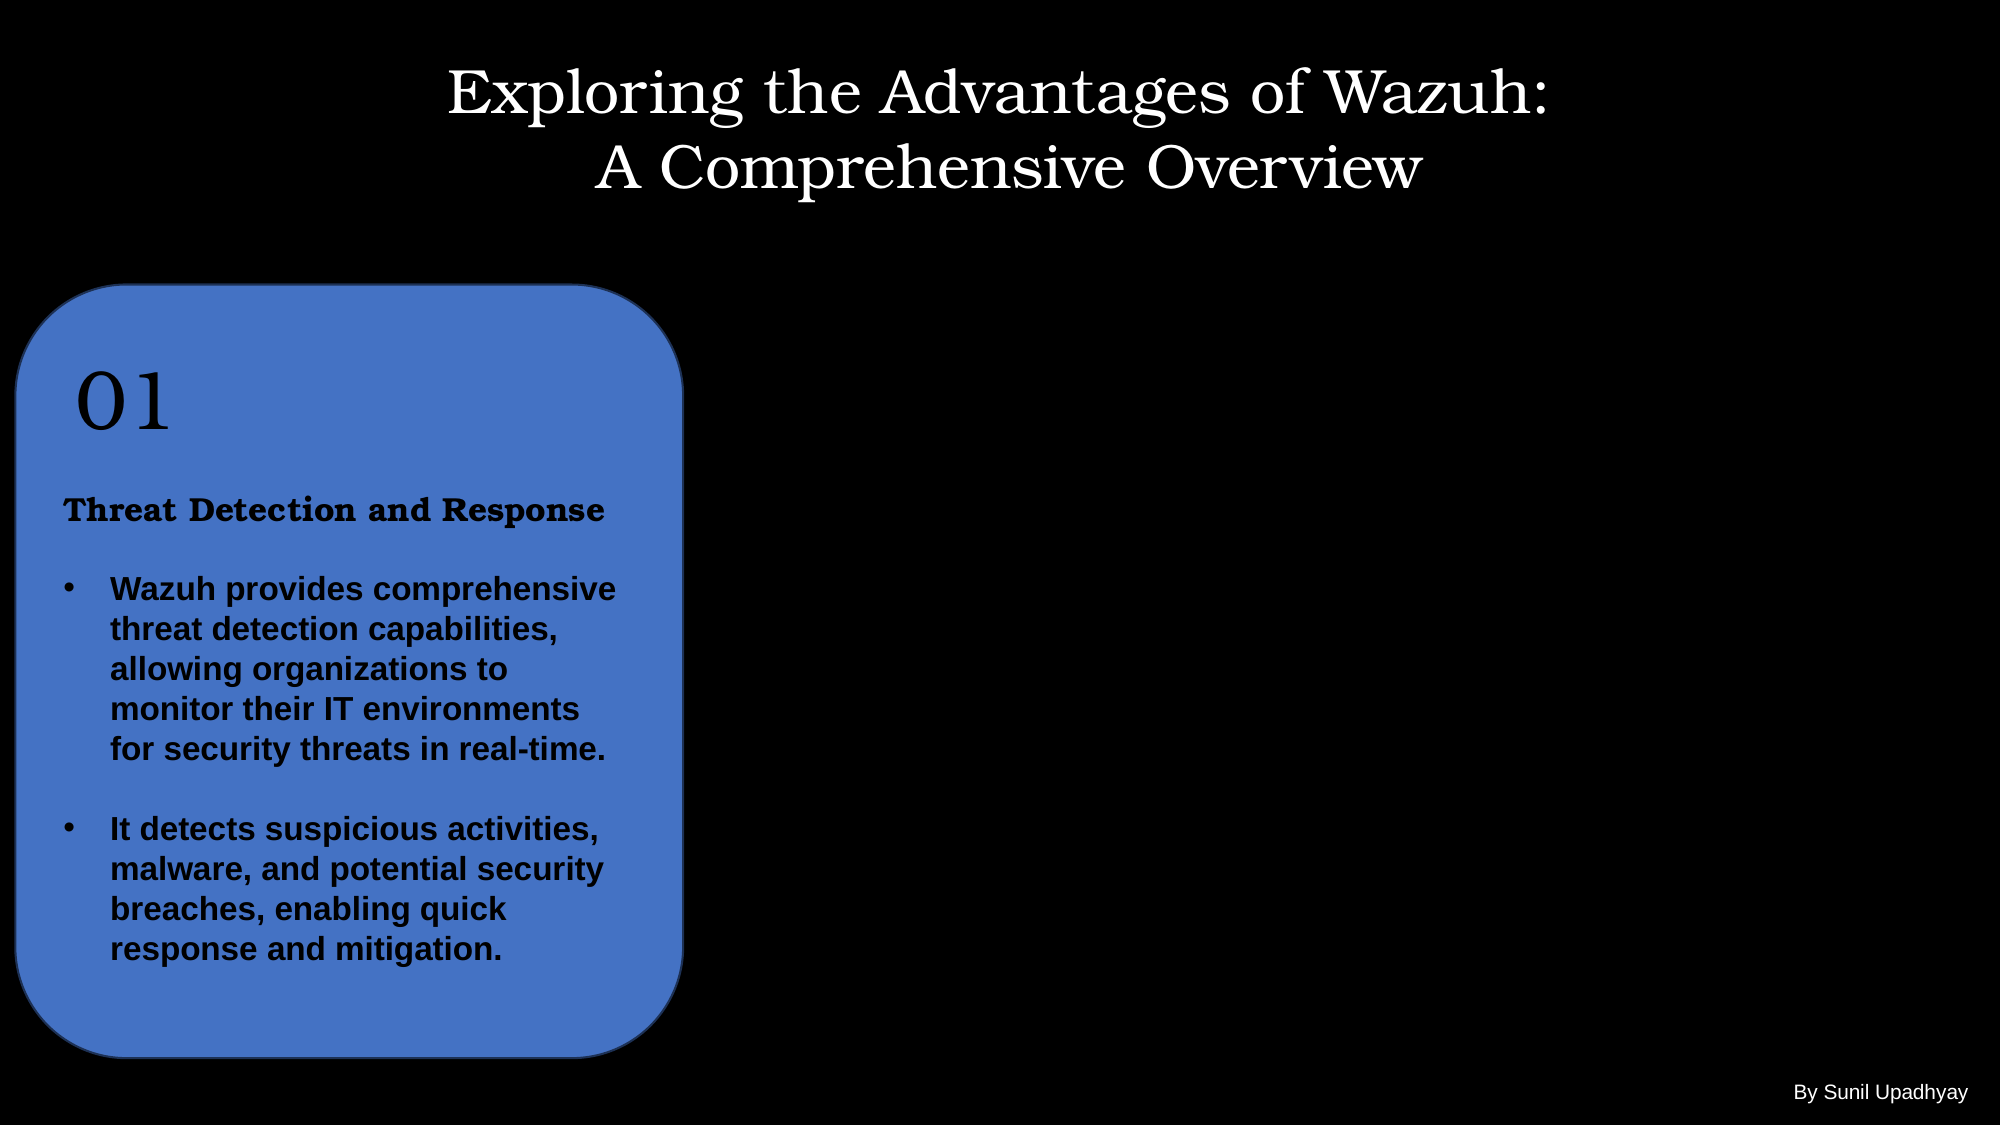

Exploring the Advantages of Wazuh:
 A Comprehensive Overview

02
03
01
Proxy Firewalls (Application Layer Firewalls):

Work at the application layer (Layer 7) of the OSI model.
Act as intermediaries between clients and servers, forwarding requests and responses.
Can provide deep packet inspection, content filtering, and more advanced security features.

Stateful Inspection Firewalls:

Also known as dynamic packet filtering firewalls.
Keep track of the state of active connections and make decisions based on the context of the traffic.
Offers improved security over packet filtering firewalls.

Threat Detection and Response

Wazuh provides comprehensive threat detection capabilities, allowing organizations to monitor their IT environments for security threats in real-time.

It detects suspicious activities, malware, and potential security breaches, enabling quick response and mitigation.

By Sunil Upadhyay